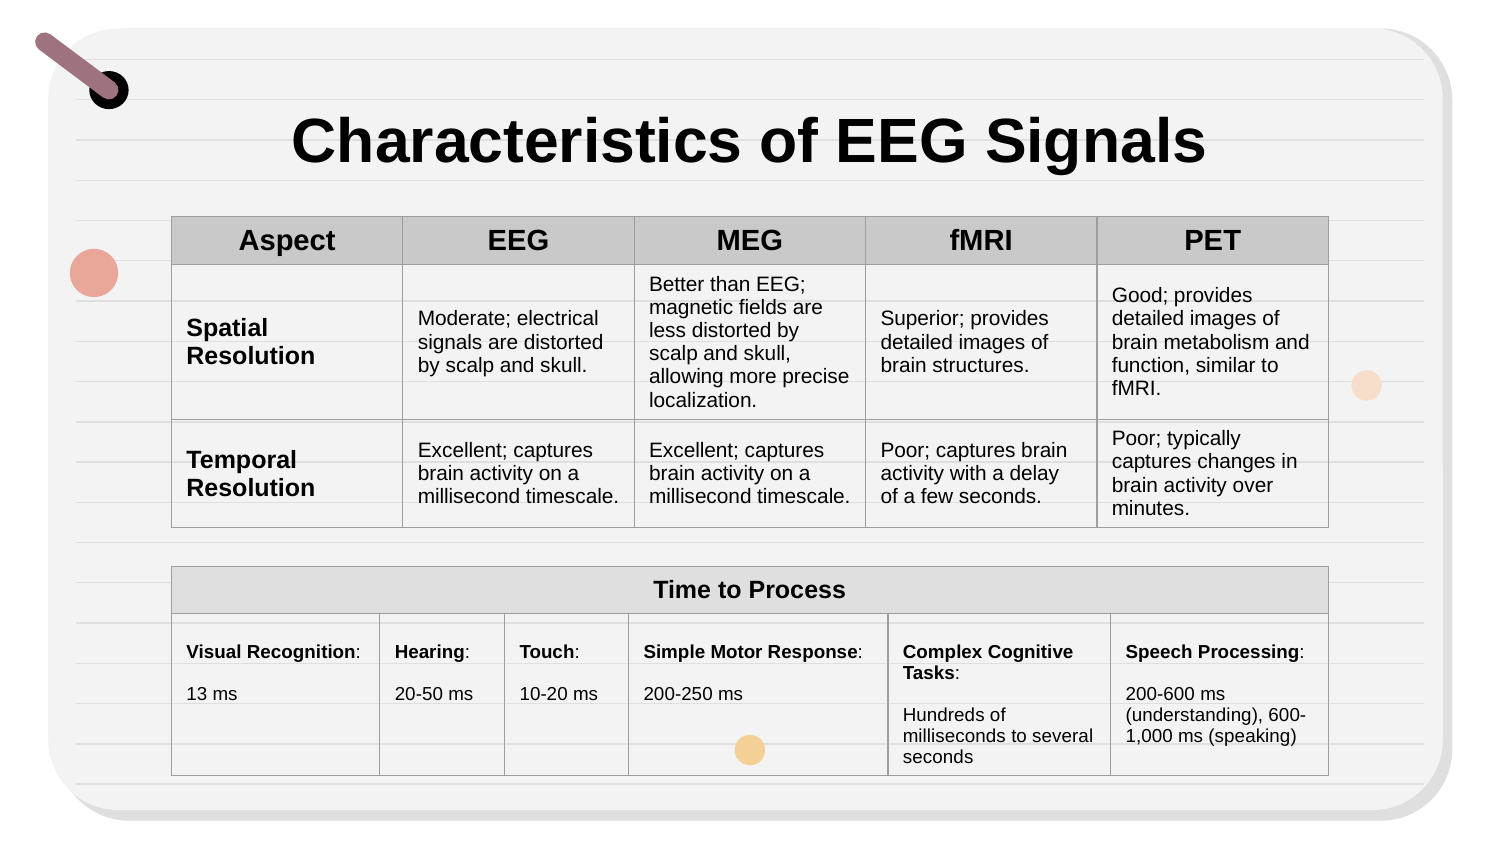

# Characteristics of EEG Signals
| Aspect | EEG | MEG | fMRI | PET |
| --- | --- | --- | --- | --- |
| Spatial Resolution | Moderate; electrical signals are distorted by scalp and skull. | Better than EEG; magnetic fields are less distorted by scalp and skull, allowing more precise localization. | Superior; provides detailed images of brain structures. | Good; provides detailed images of brain metabolism and function, similar to fMRI. |
| Temporal Resolution | Excellent; captures brain activity on a millisecond timescale. | Excellent; captures brain activity on a millisecond timescale. | Poor; captures brain activity with a delay of a few seconds. | Poor; typically captures changes in brain activity over minutes. |
| Time to Process |  |  |  |  |  |
| --- | --- | --- | --- | --- | --- |
| Visual Recognition: 13 ms | Hearing: 20-50 ms | Touch: 10-20 ms | Simple Motor Response: 200-250 ms | Complex Cognitive Tasks: Hundreds of milliseconds to several seconds | Speech Processing: 200-600 ms (understanding), 600-1,000 ms (speaking) |